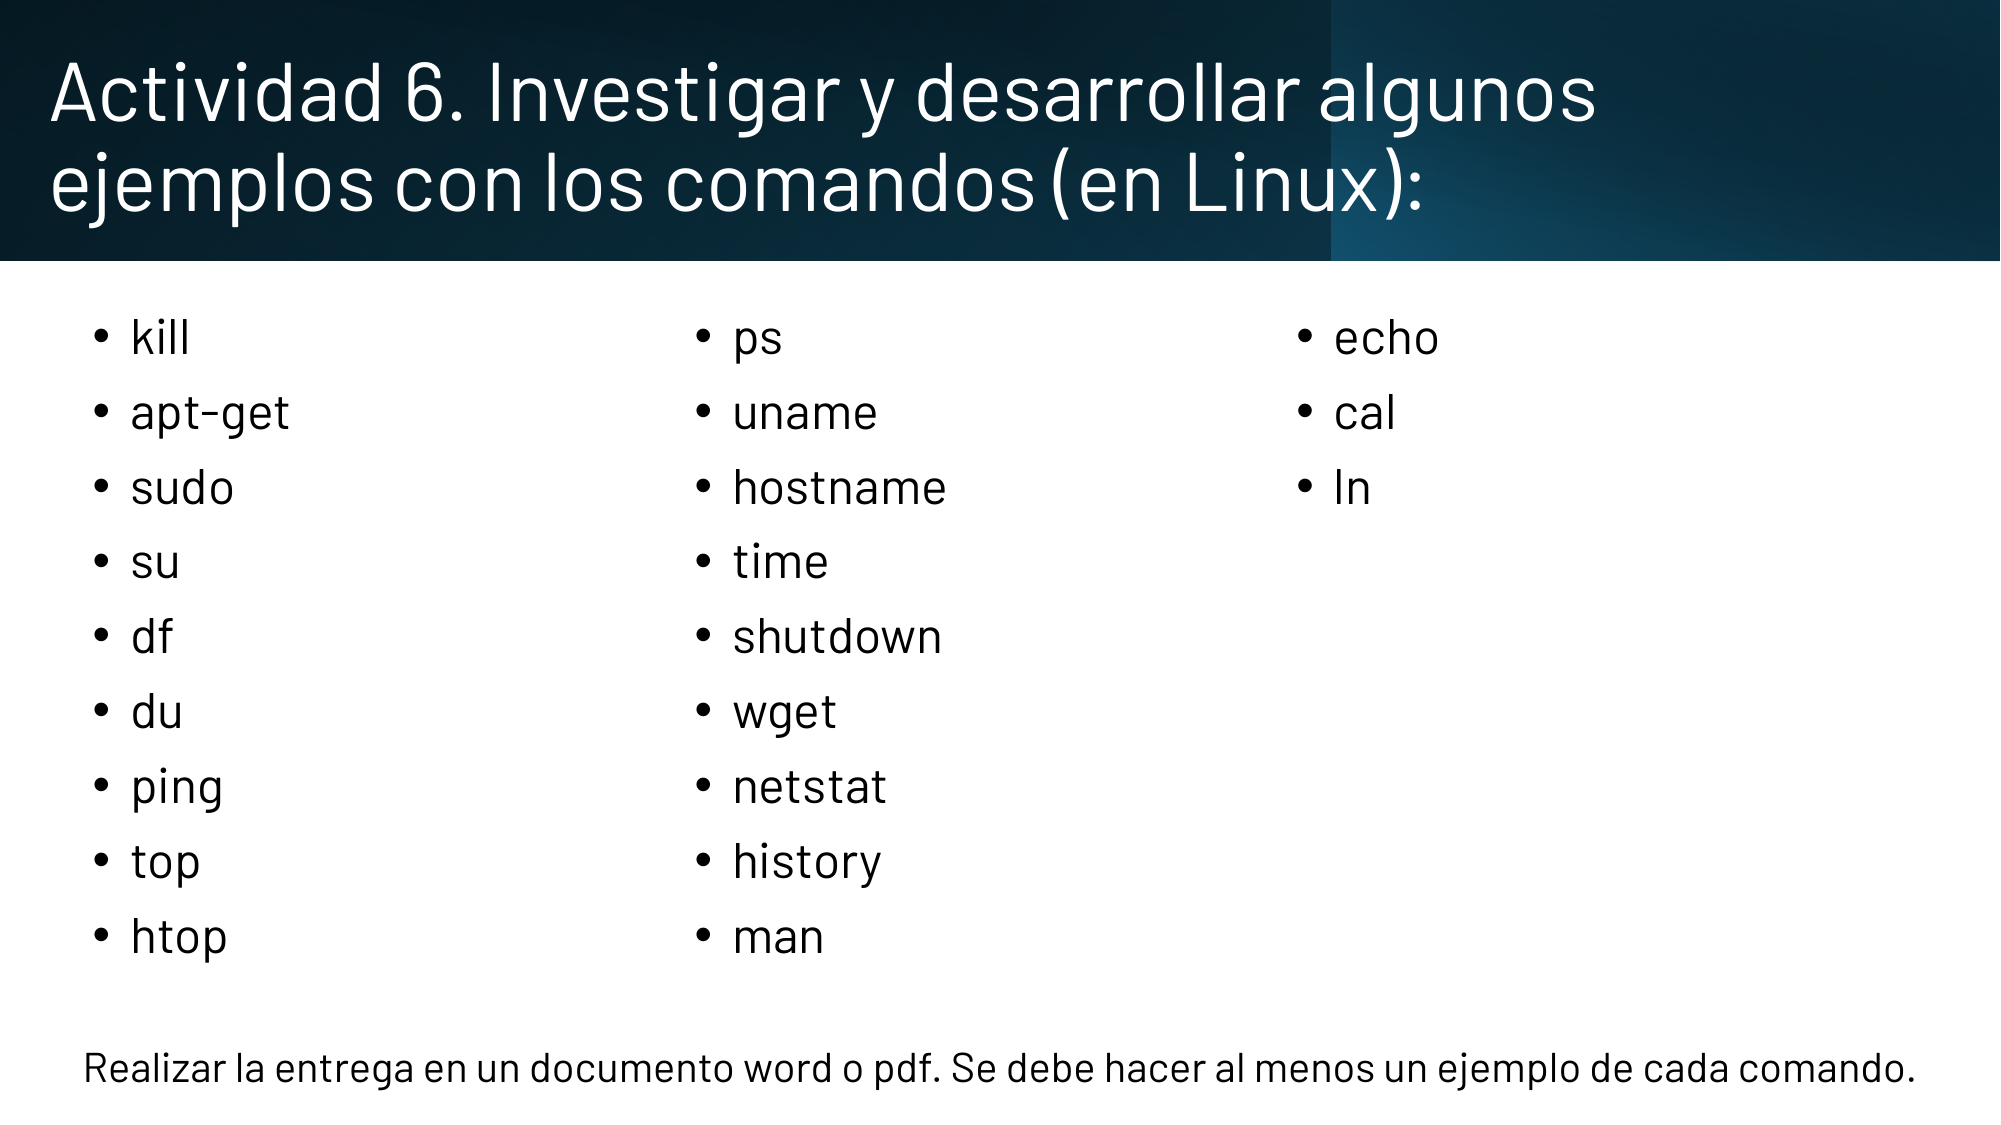

# Actividad 6. Investigar y desarrollar algunos ejemplos con los comandos (en Linux):
kill
apt-get
sudo
su
df
du
ping
top
htop
ps
uname
hostname
time
shutdown
wget
netstat
history
man
echo
cal
ln
Realizar la entrega en un documento word o pdf. Se debe hacer al menos un ejemplo de cada comando.